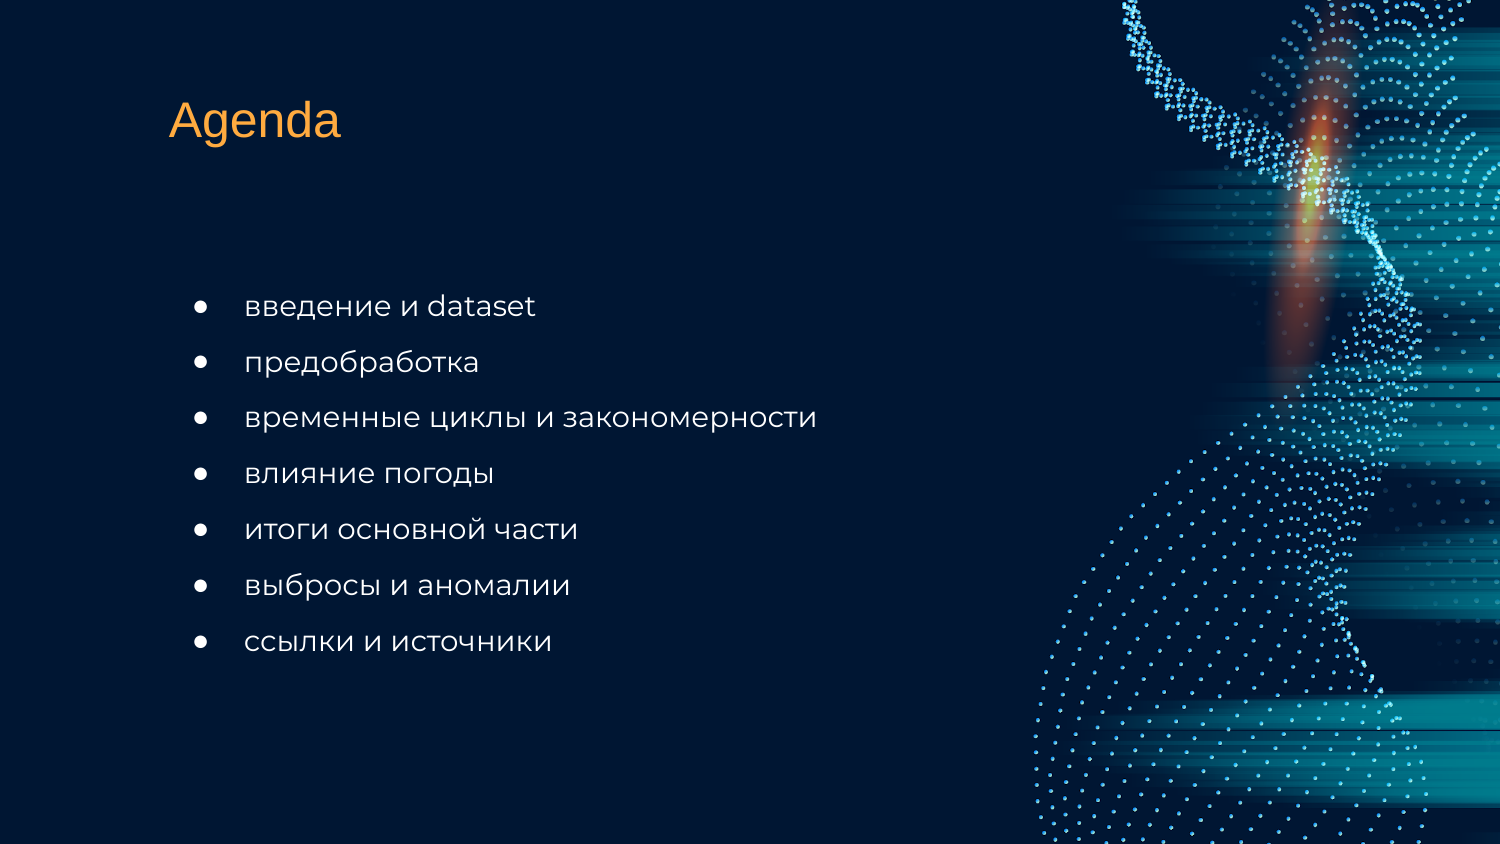

# Agenda
введение и dataset
предобработка
временные циклы и закономерности
влияние погоды
итоги основной части
выбросы и аномалии
ссылки и источники